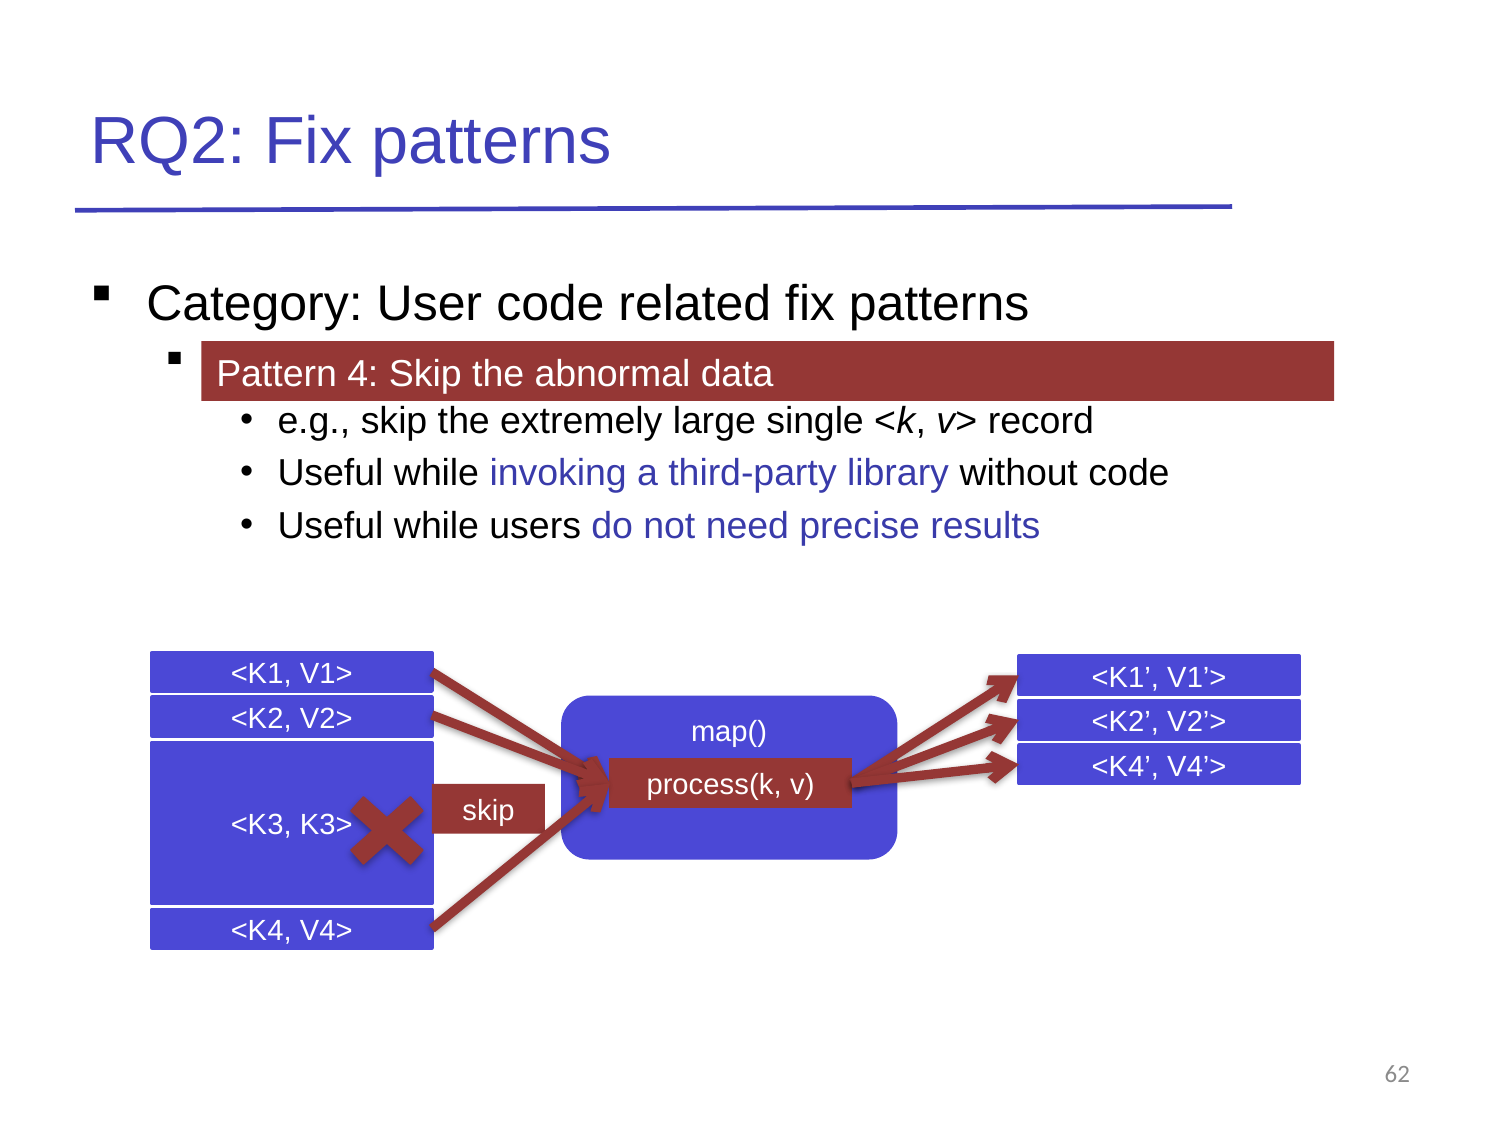

# RQ2: Fix patterns
Category: User code related fix patterns
Lower framework buffer size
e.g., skip the extremely large single <k, v> record
Useful while invoking a third-party library without code
Useful while users do not need precise results

Pattern 4: Skip the abnormal data
<K1, V1>
<K1’, V1’>
<K2, V2>
map()
<K2’, V2’>
<K3, K3>
<K4’, V4’>
process(k, v)

skip
<K4, V4>
62